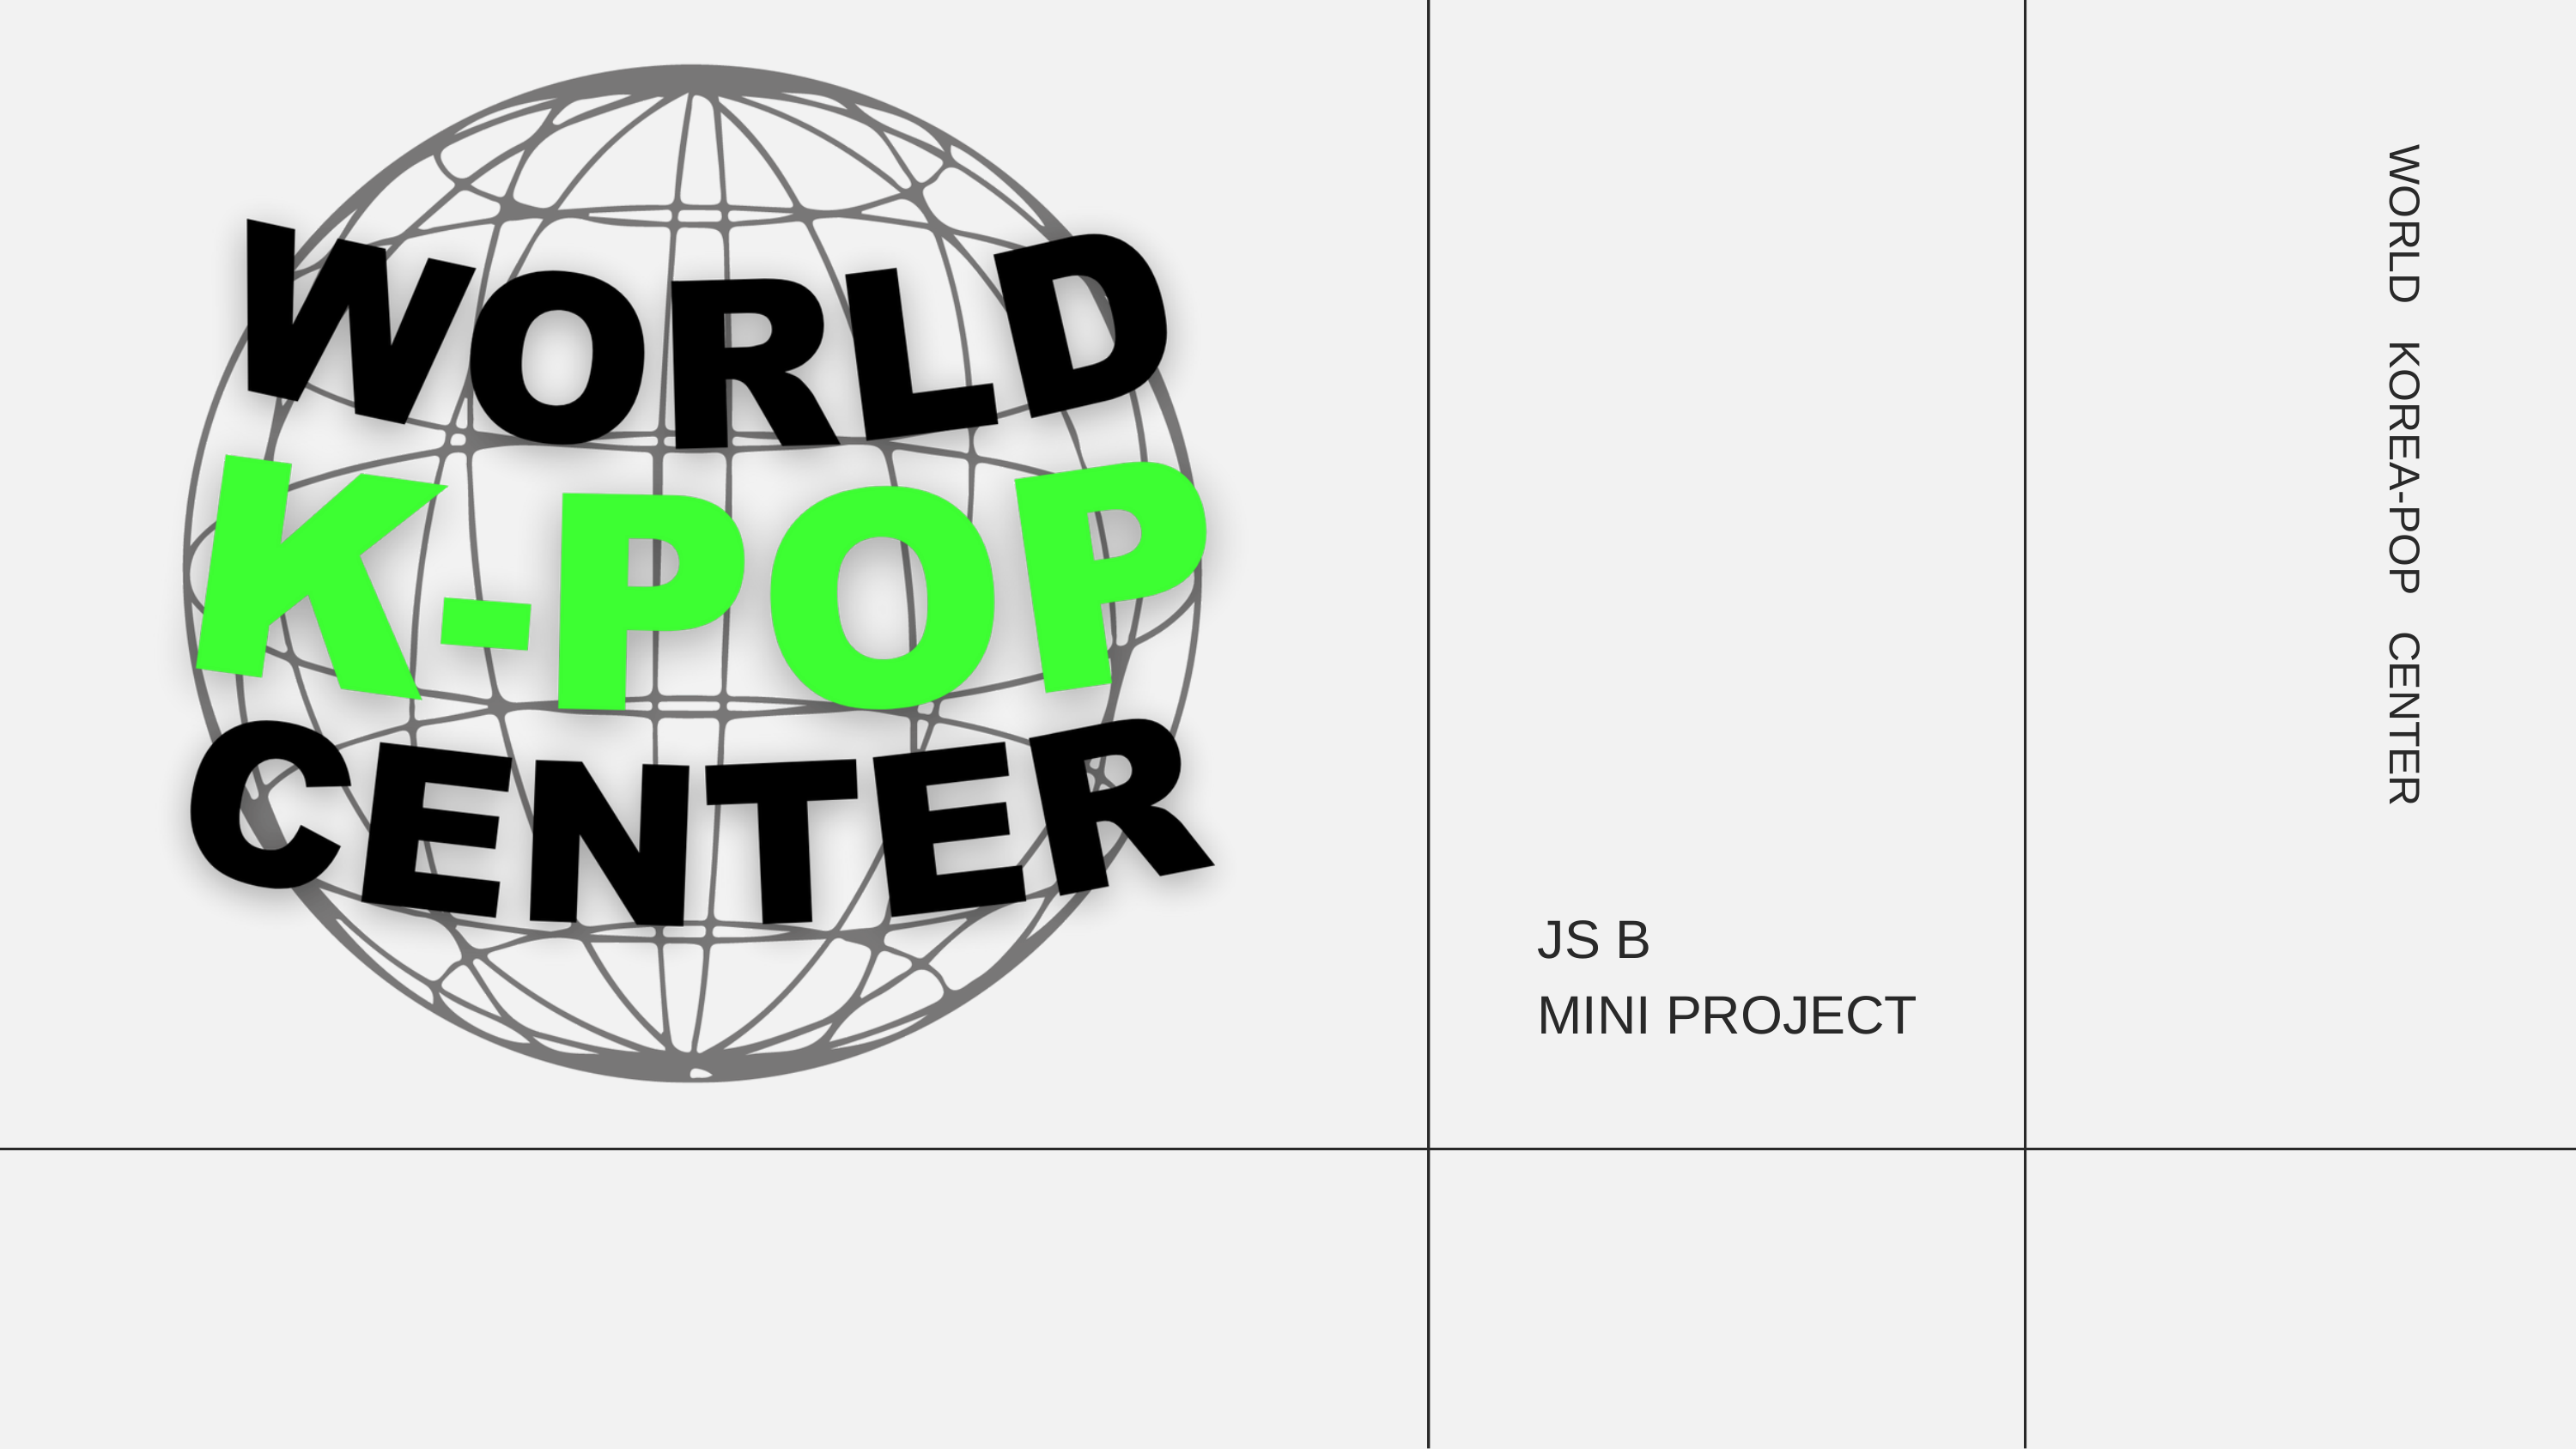

WORLD   KOREA-POP   CENTER
JS B
MINI PROJECT